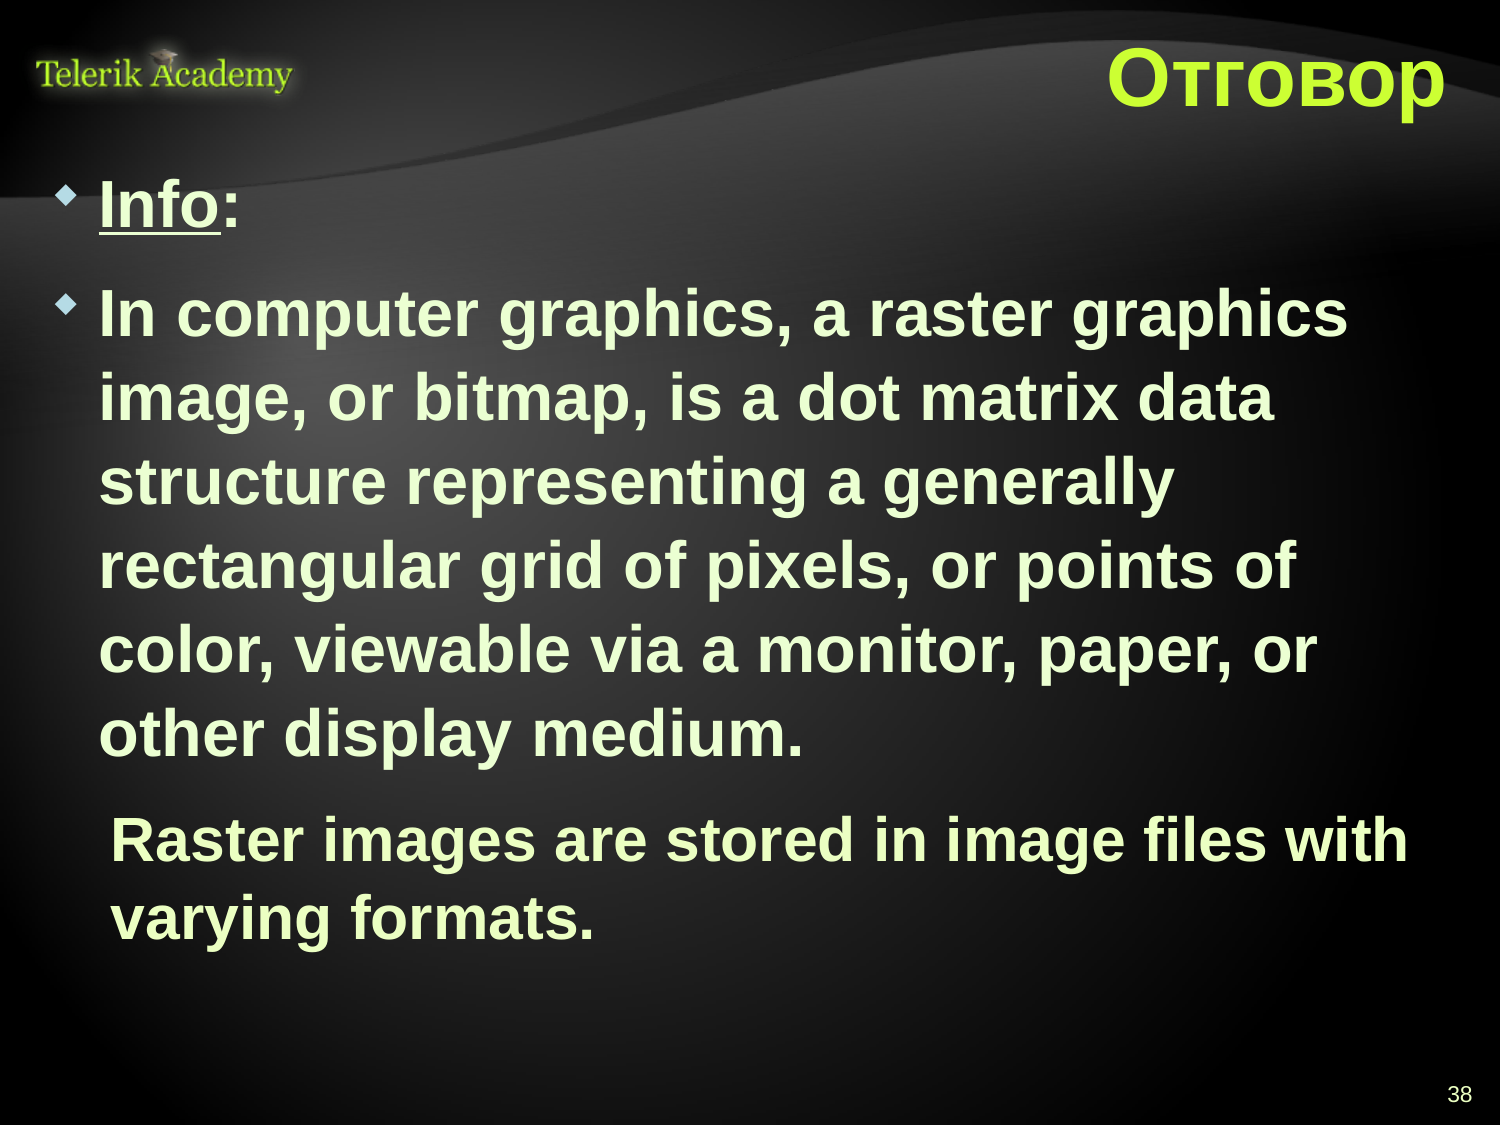

# Отговор
Info:
In computer graphics, a raster graphics image, or bitmap, is a dot matrix data structure representing a generally rectangular grid of pixels, or points of color, viewable via a monitor, paper, or other display medium.
Raster images are stored in image files with varying formats.
38